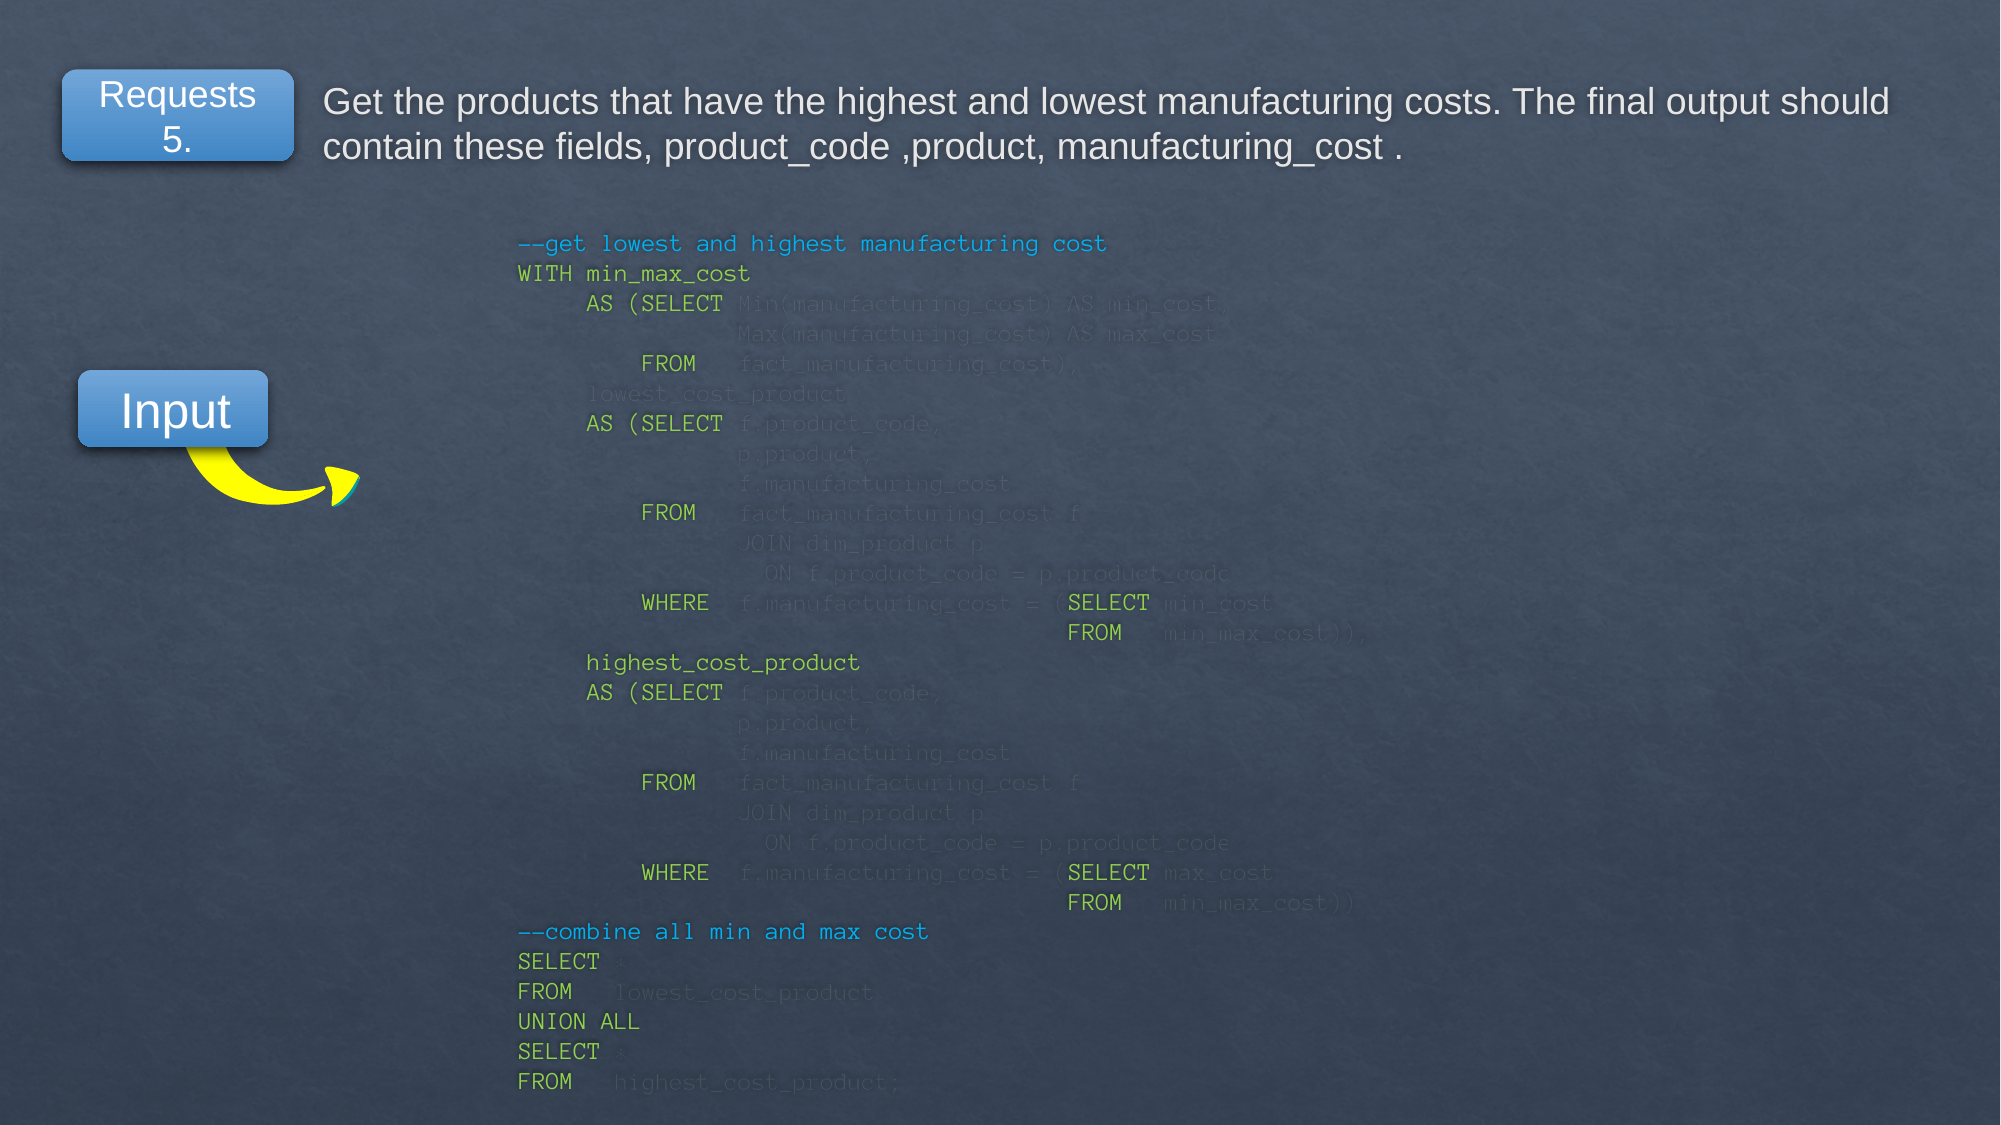

Requests 5.
Get the products that have the highest and lowest manufacturing costs. The final output should contain these fields, product_code ,product, manufacturing_cost .
--get lowest and highest manufacturing cost
WITH min_max_cost
     AS (SELECT Min(manufacturing_cost) AS min_cost,
                Max(manufacturing_cost) AS max_cost
         FROM   fact_manufacturing_cost),
     lowest_cost_product
     AS (SELECT f.product_code,
                p.product,
                f.manufacturing_cost
         FROM   fact_manufacturing_cost f
                JOIN dim_product p
                  ON f.product_code = p.product_code
         WHERE  f.manufacturing_cost = (SELECT min_cost
                                        FROM   min_max_cost)),
     highest_cost_product
     AS (SELECT f.product_code,
                p.product,
                f.manufacturing_cost
         FROM   fact_manufacturing_cost f
                JOIN dim_product p
                  ON f.product_code = p.product_code
         WHERE  f.manufacturing_cost = (SELECT max_cost
                                        FROM   min_max_cost))
--combine all min and max cost
SELECT *
FROM   lowest_cost_product
UNION ALL
SELECT *
FROM   highest_cost_product;

Input